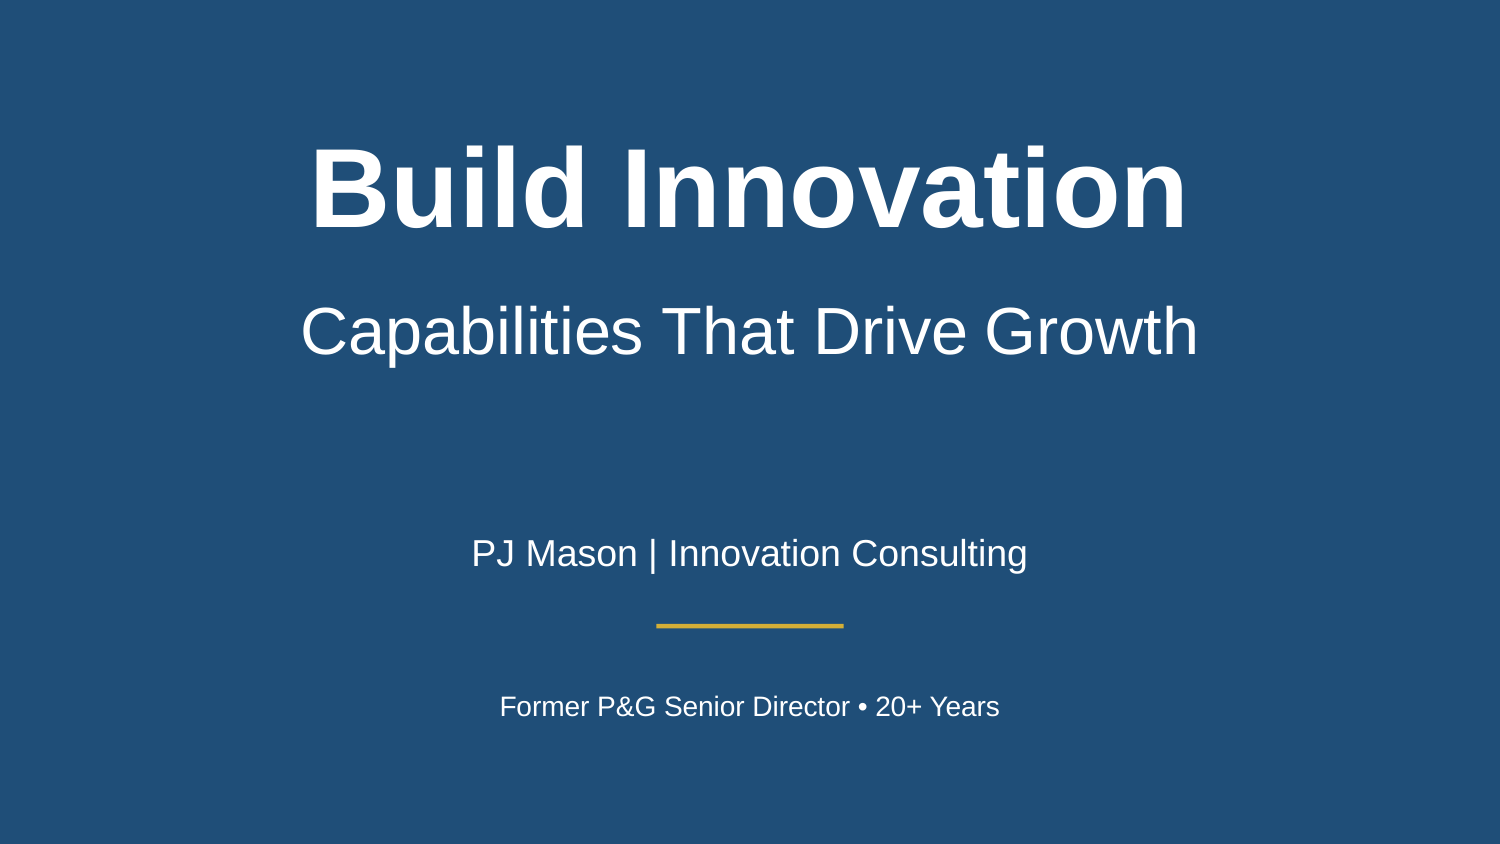

Build Innovation
Capabilities That Drive Growth
PJ Mason | Innovation Consulting

Former P&G Senior Director • 20+ Years